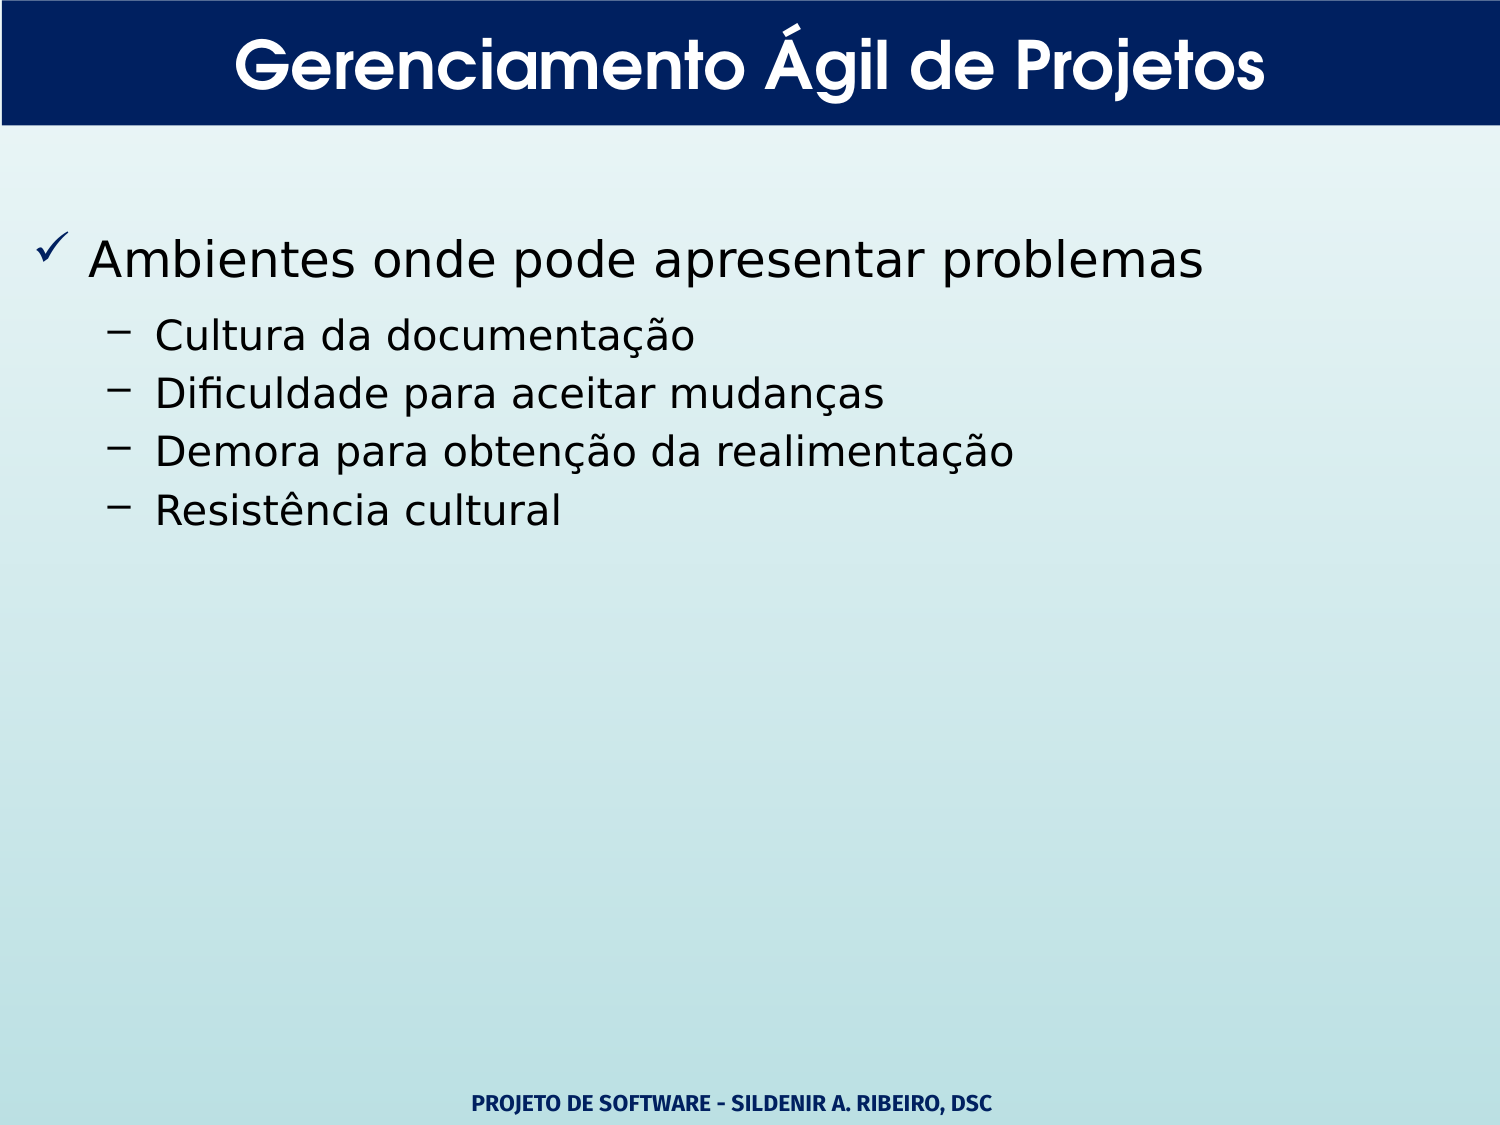

Gerenciamento Ágil de Projetos
Ambientes onde pode apresentar problemas
Cultura da documentação
Dificuldade para aceitar mudanças
Demora para obtenção da realimentação
Resistência cultural
Projeto de Software - Sildenir A. Ribeiro, DSc